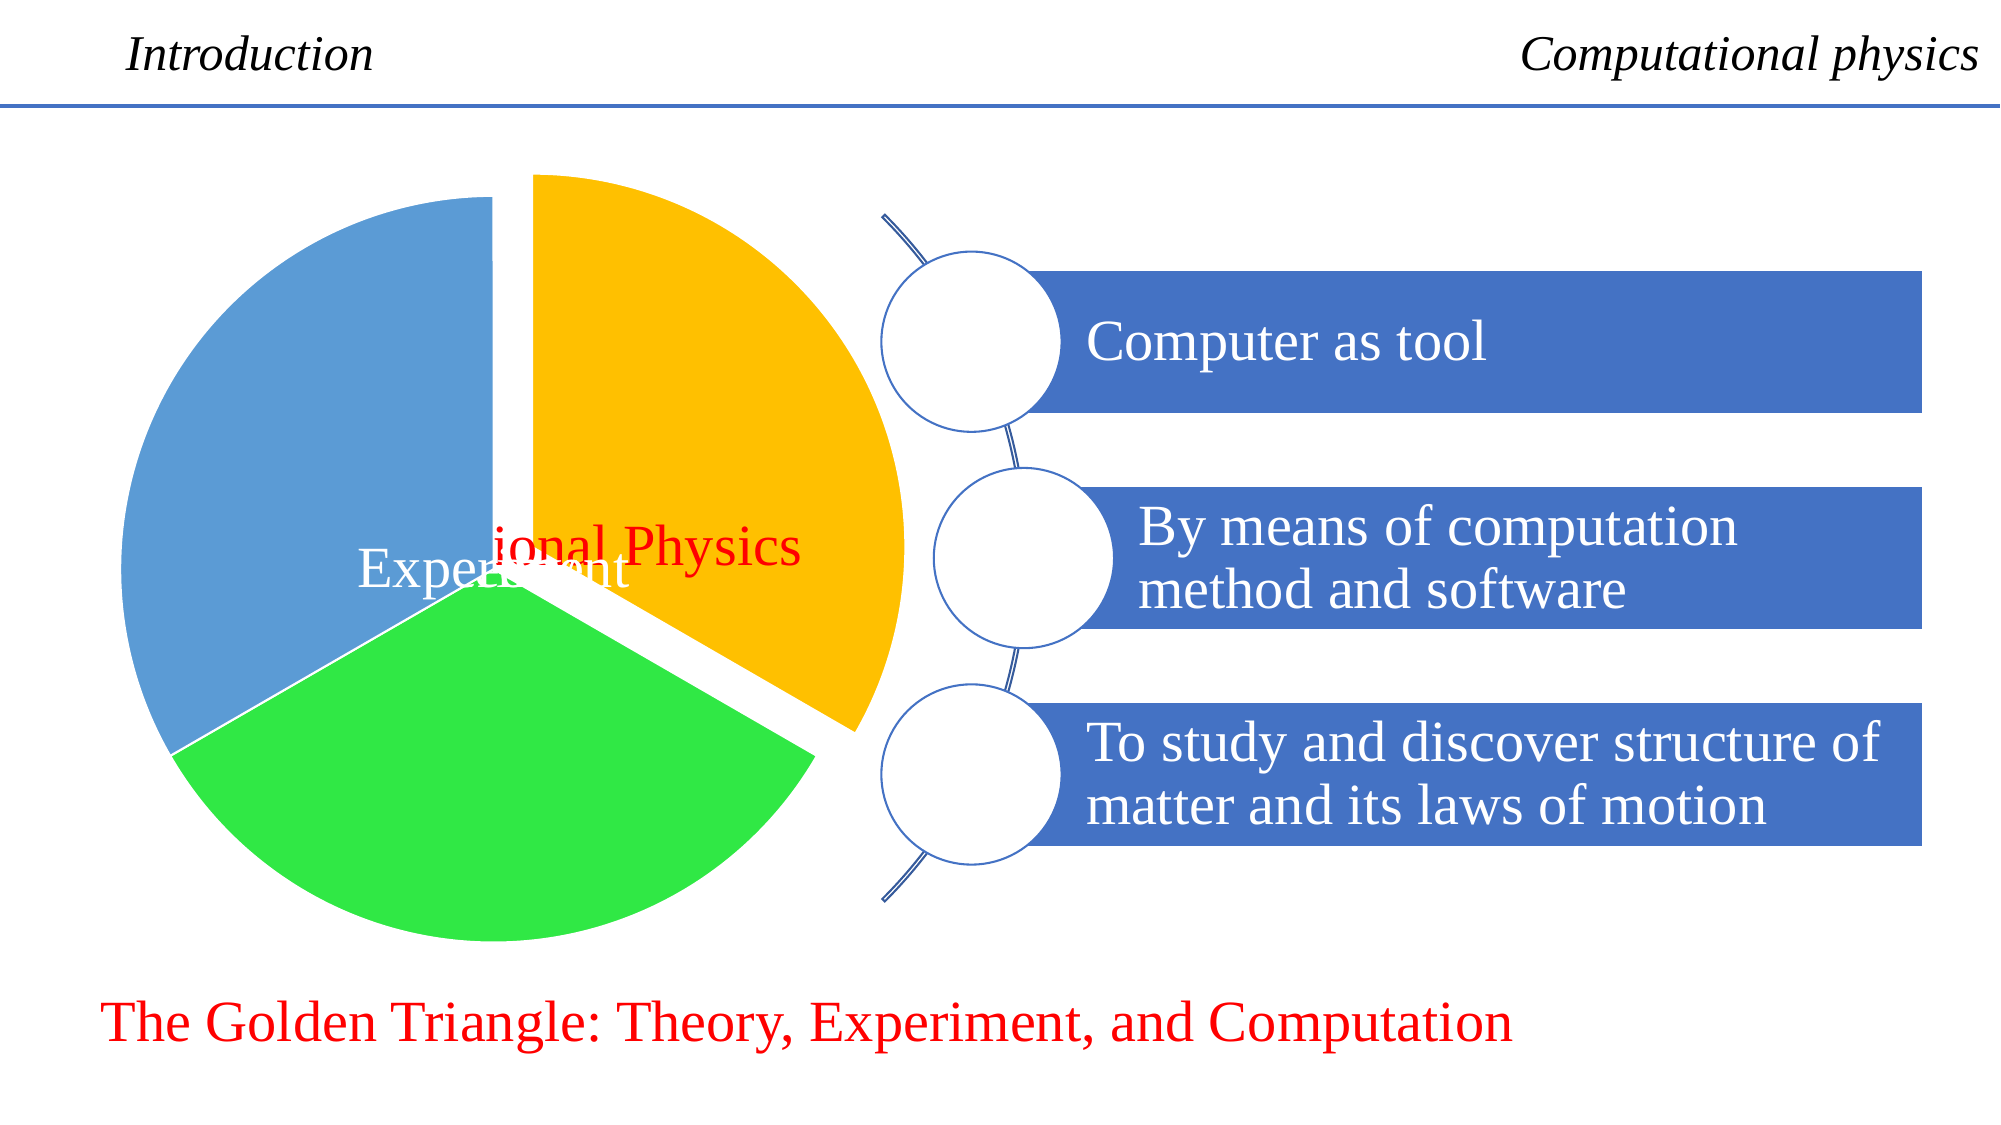

Introduction
Computational physics
Computational Physics
Theory
Experiment
Computer as tool
By means of computation method and software
To study and discover structure of matter and its laws of motion
The Golden Triangle: Theory, Experiment, and Computation